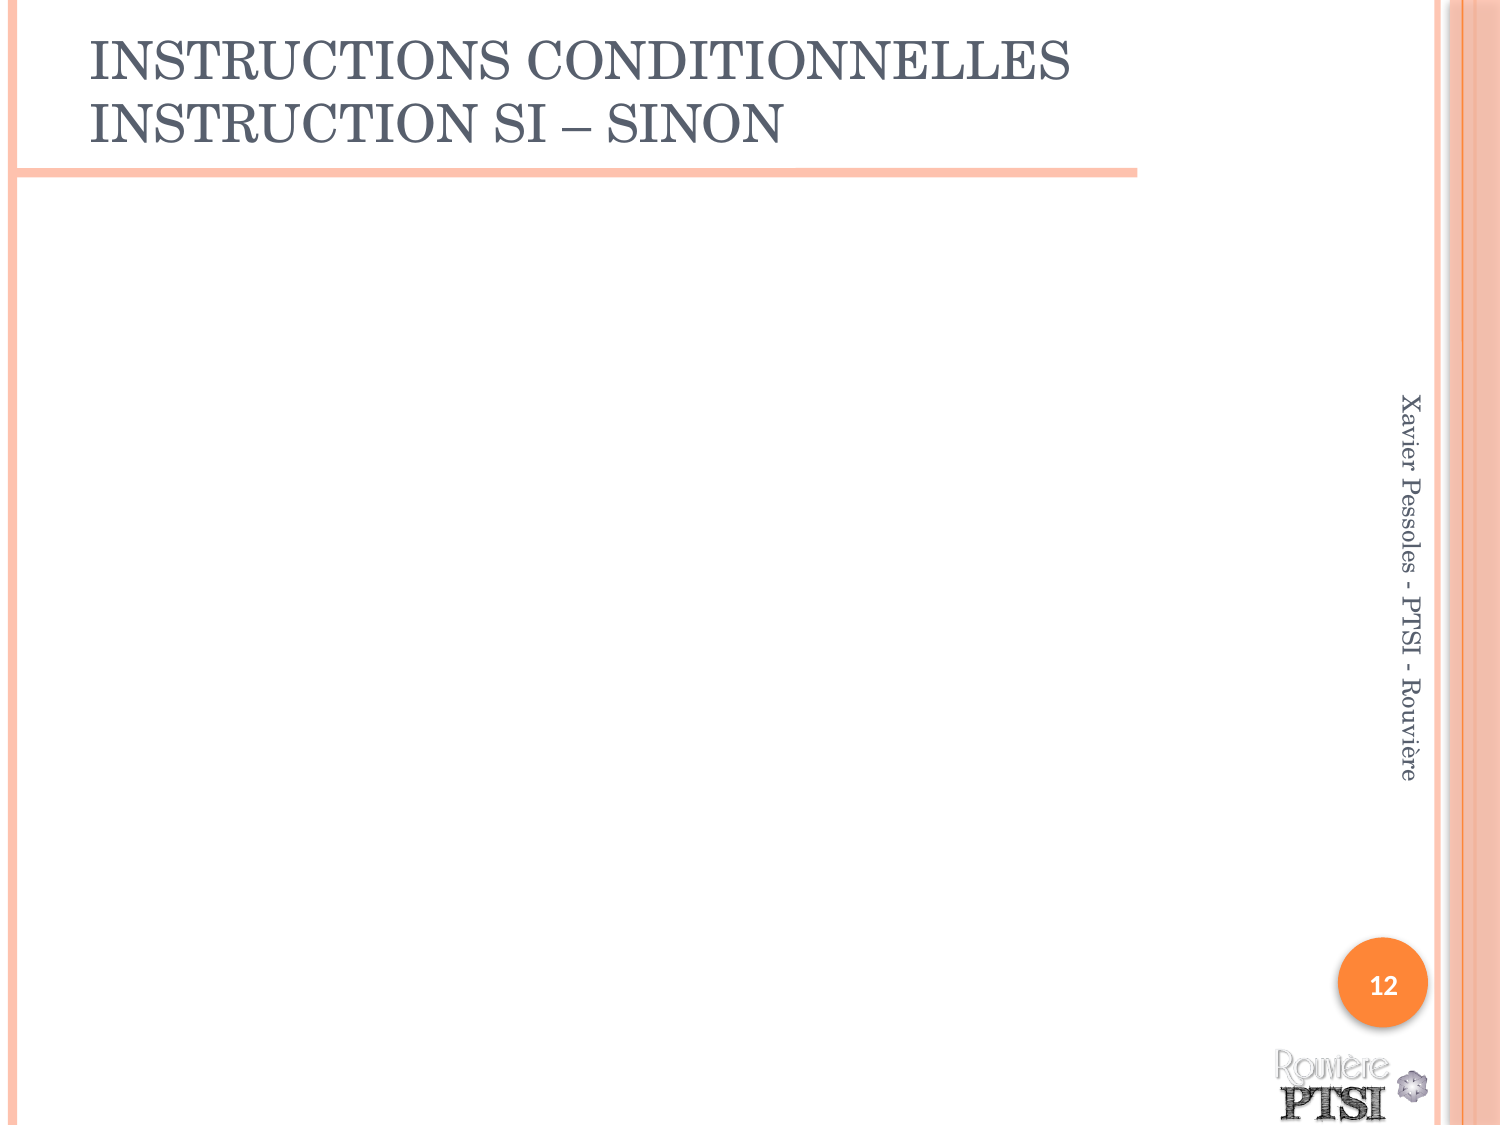

# Instructions conditionnelles Instruction Si – Sinon

Xavier Pessoles - PTSI - Rouvière
12